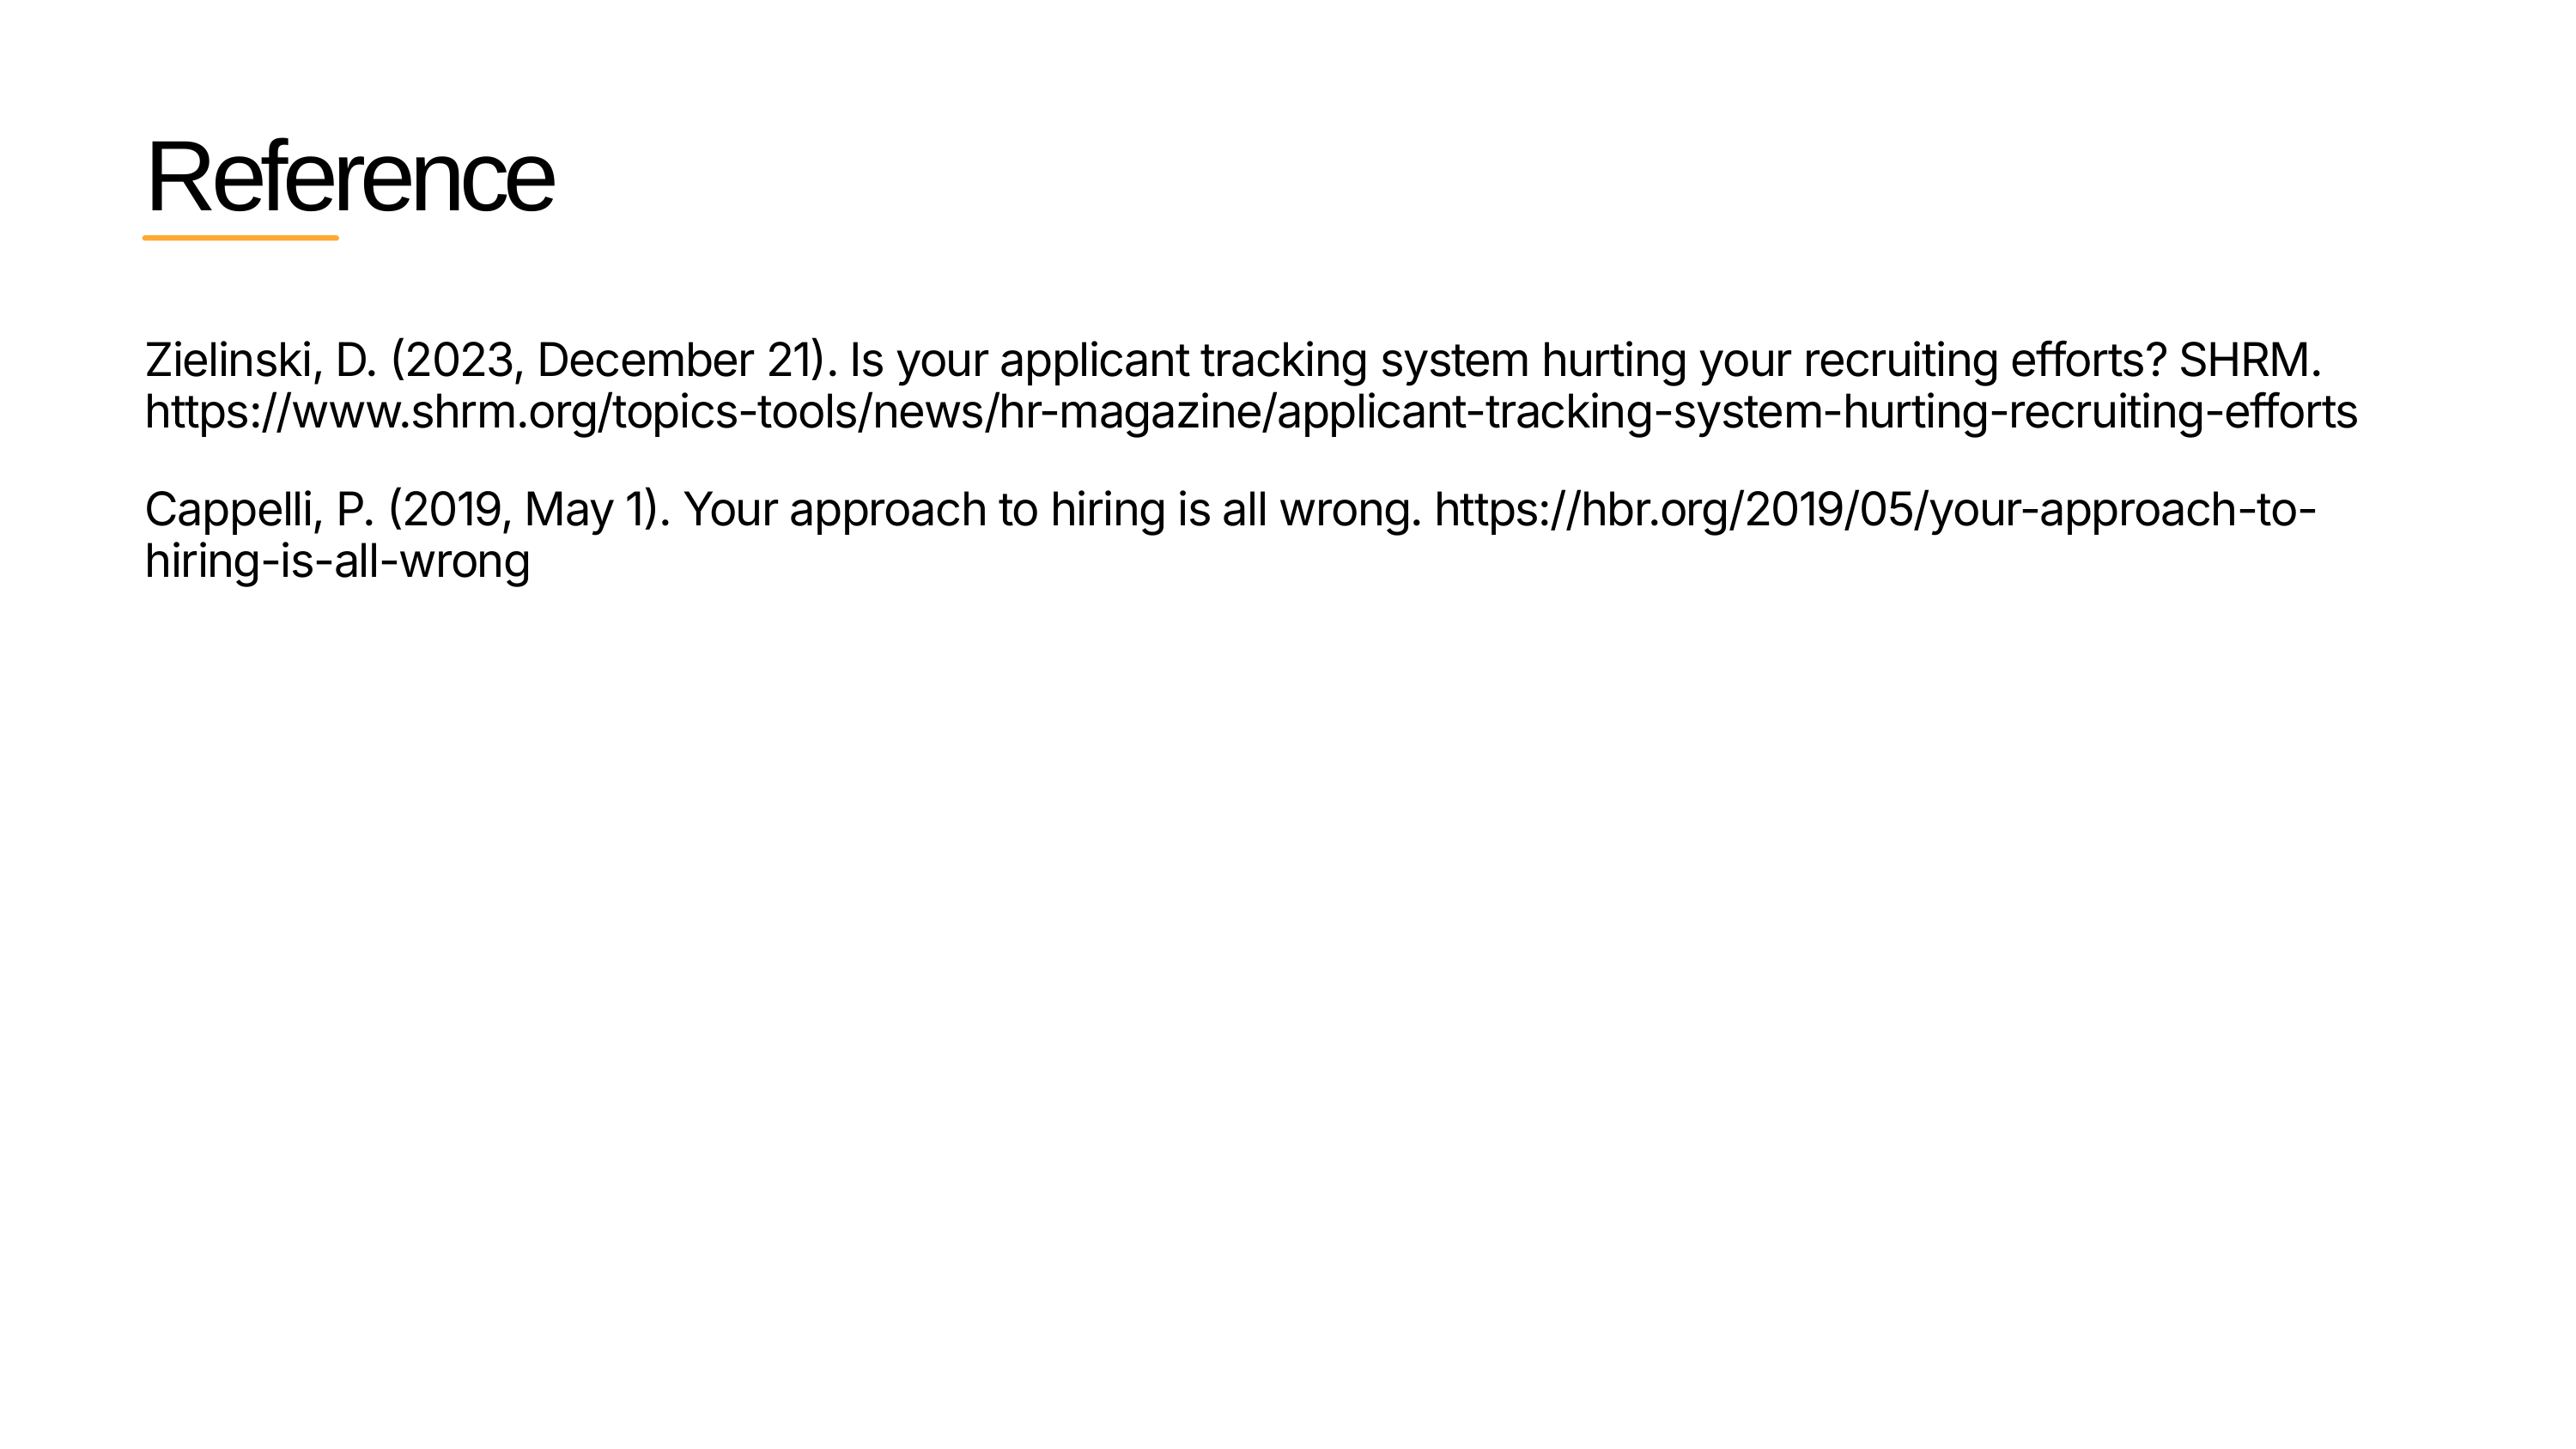

Reference

Zielinski, D. (2023, December 21). Is your applicant tracking system hurting your recruiting efforts? SHRM. https://www.shrm.org/topics-tools/news/hr-magazine/applicant-tracking-system-hurting-recruiting-efforts
Cappelli, P. (2019, May 1). Your approach to hiring is all wrong. https://hbr.org/2019/05/your-approach-to-hiring-is-all-wrong